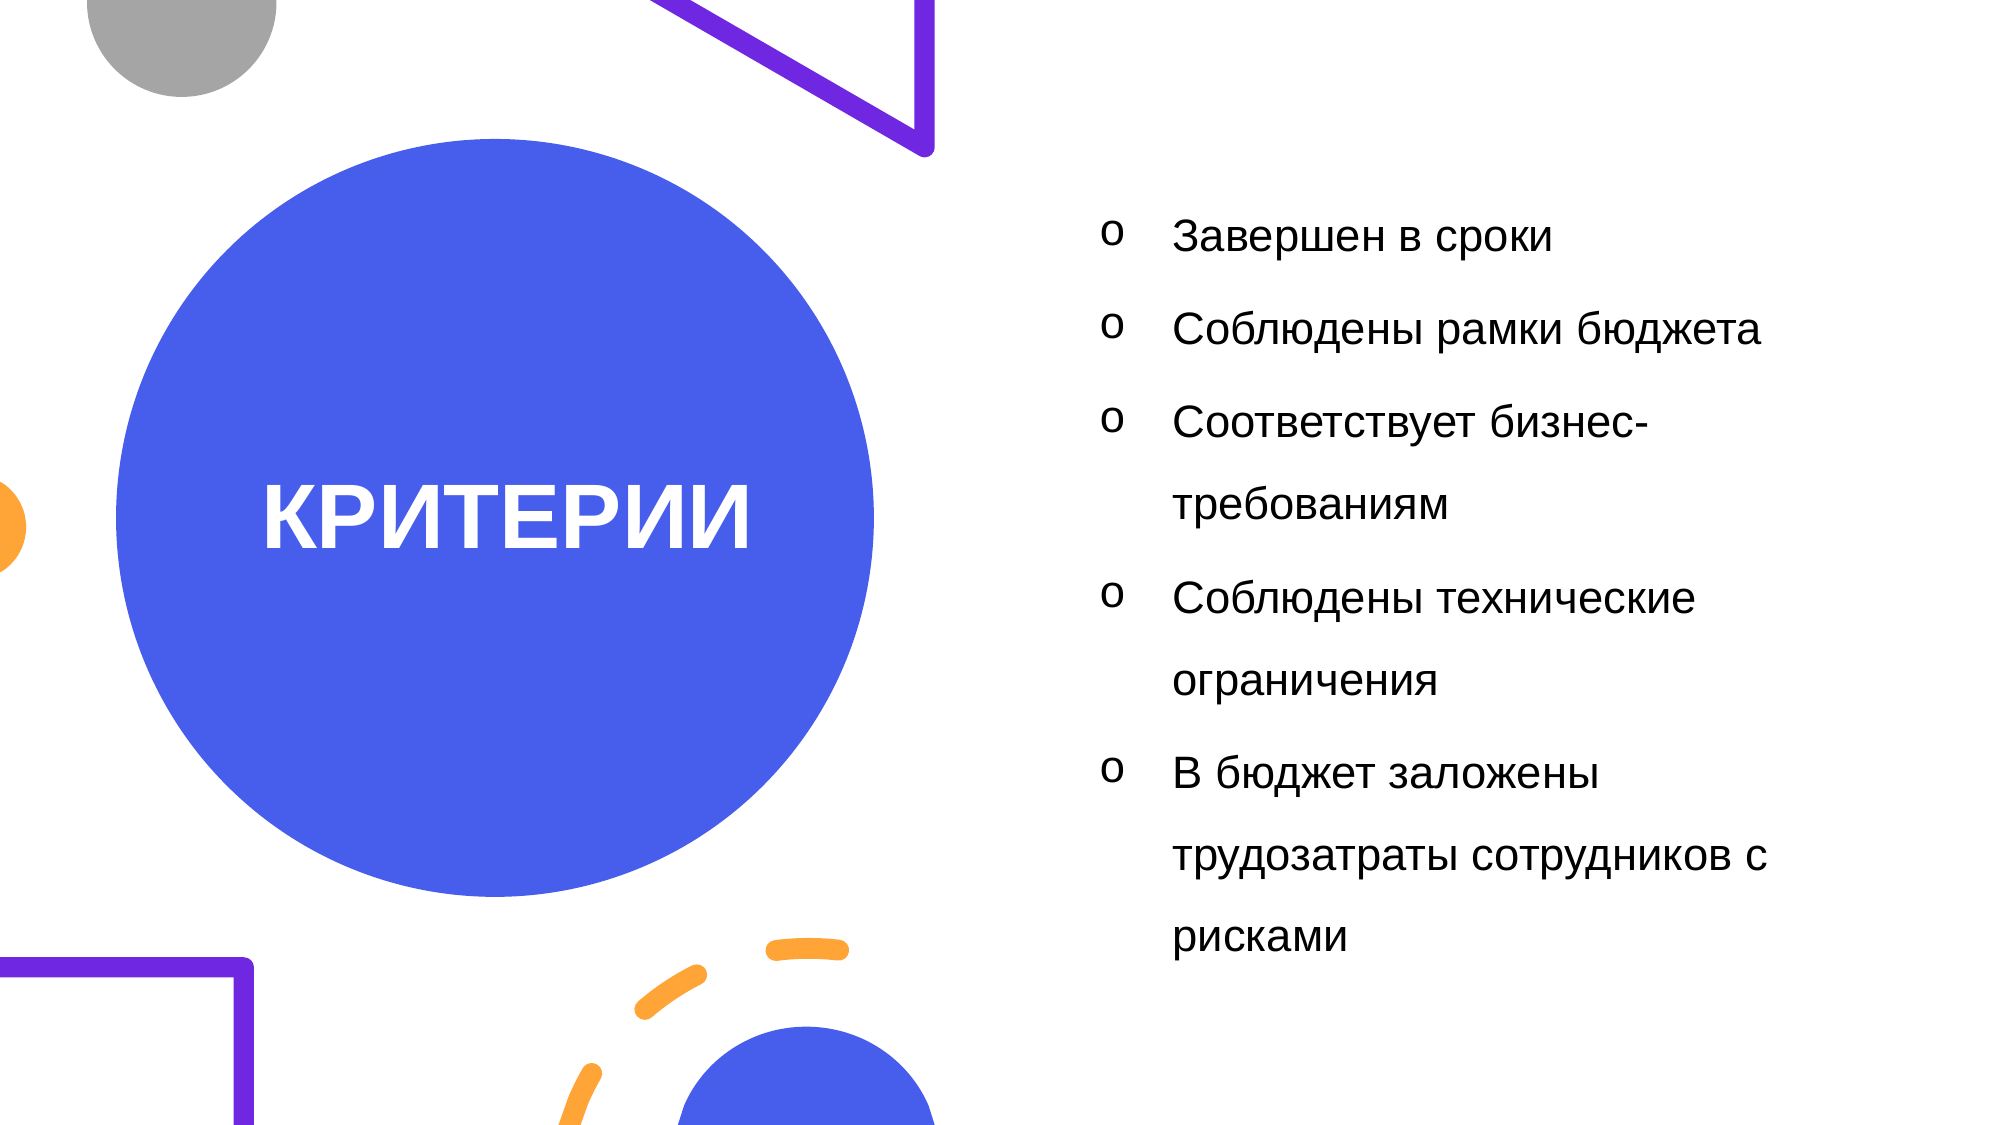

Завершен в сроки
Соблюдены рамки бюджета
Соответствует бизнес-требованиям
Соблюдены технические ограничения
В бюджет заложены трудозатраты сотрудников с рисками
# КРИТЕРИИ